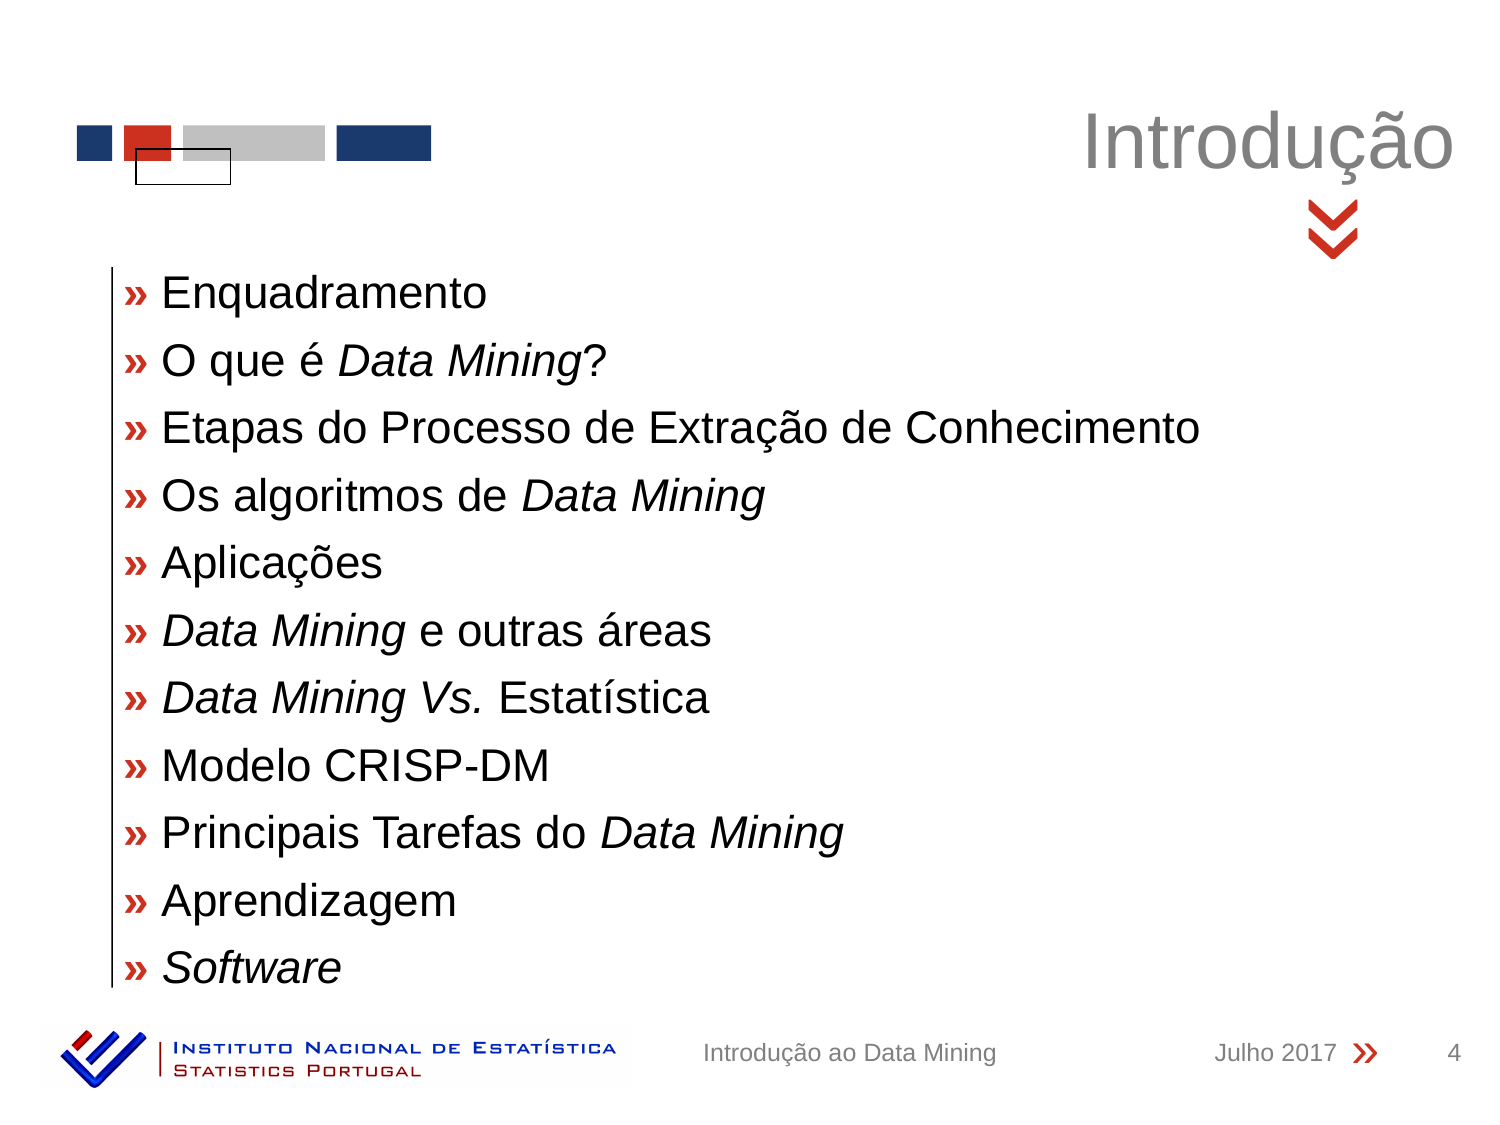

Introdução
«
» Enquadramento
» O que é Data Mining?
» Etapas do Processo de Extração de Conhecimento
» Os algoritmos de Data Mining
» Aplicações
» Data Mining e outras áreas
» Data Mining Vs. Estatística
» Modelo CRISP-DM
» Principais Tarefas do Data Mining
» Aprendizagem
» Software

Introdução ao Data Mining
Julho 2017
4
«